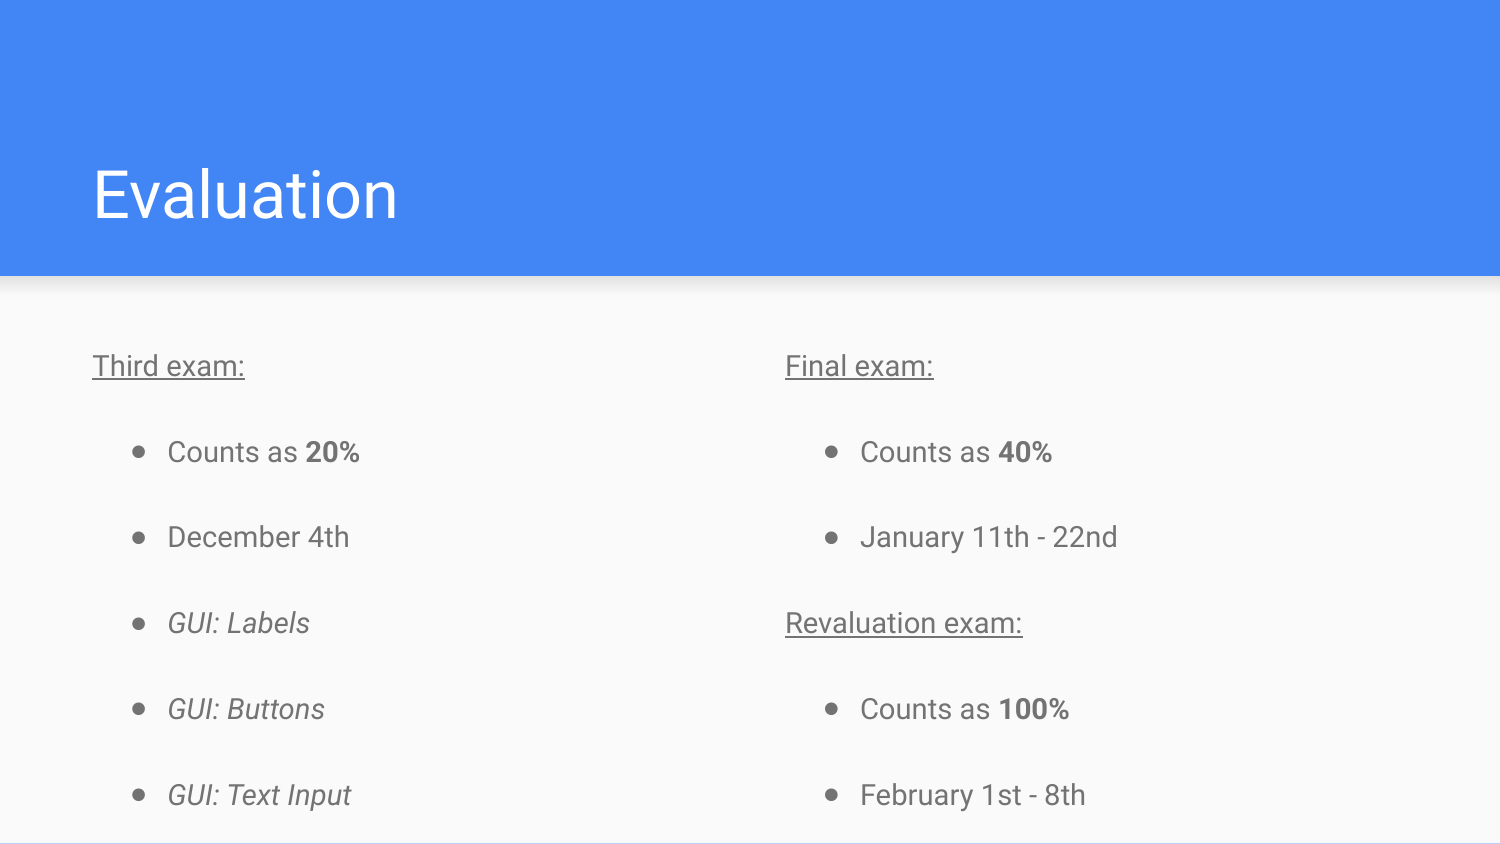

# Evaluation
Third exam:
Counts as 20%
December 4th
GUI: Labels
GUI: Buttons
GUI: Text Input
Final exam:
Counts as 40%
January 11th - 22nd
Revaluation exam:
Counts as 100%
February 1st - 8th